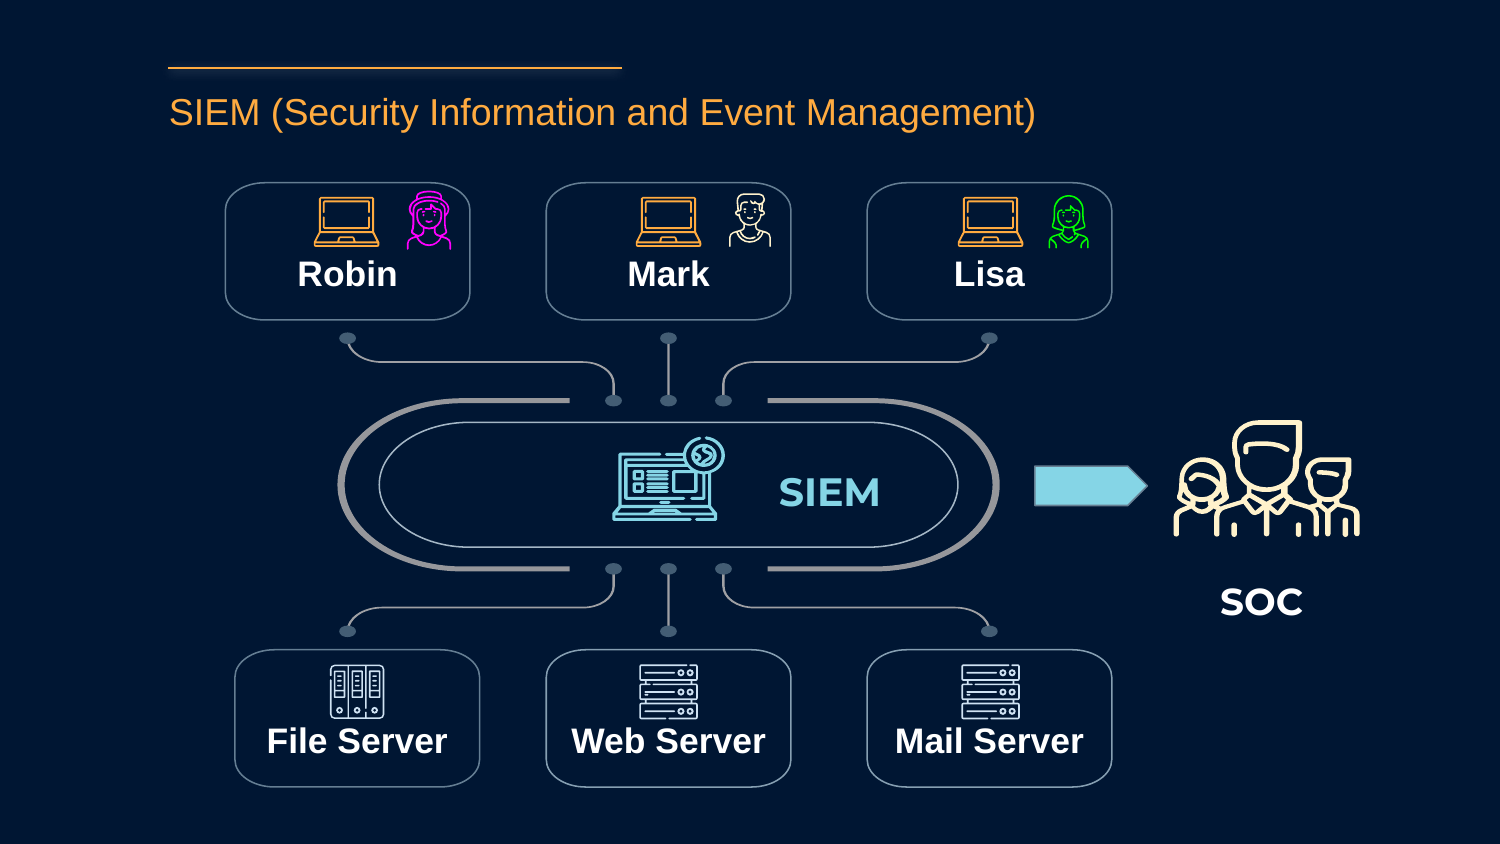

SIEM (Security Information and Event Management)

Robin

Mark

Lisa

Web Server

Mail Server

SIEM

SOC

File Server